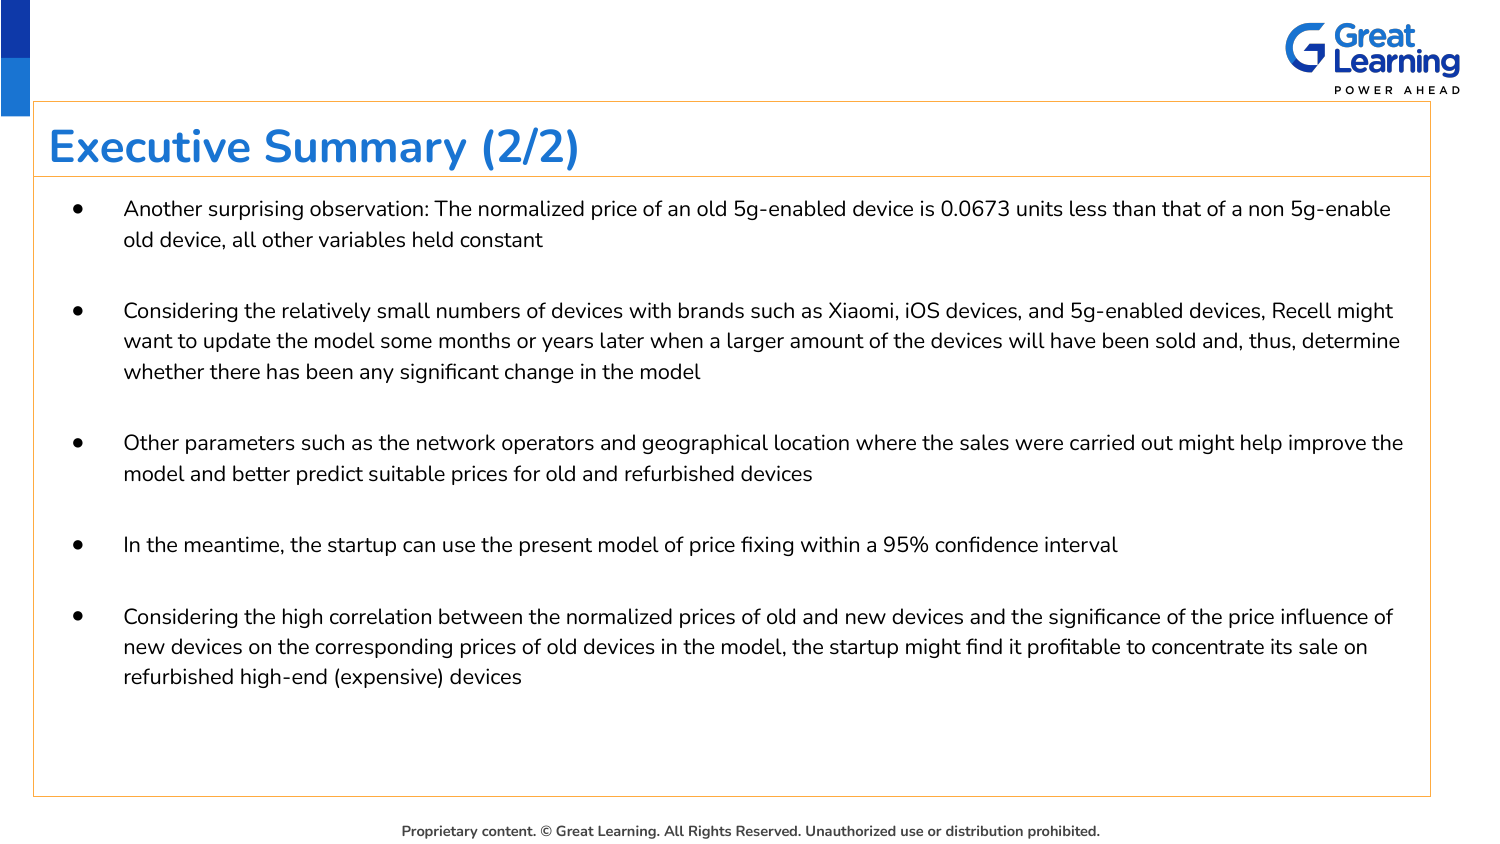

# Executive Summary (2/2)
Another surprising observation: The normalized price of an old 5g-enabled device is 0.0673 units less than that of a non 5g-enable old device, all other variables held constant
Considering the relatively small numbers of devices with brands such as Xiaomi, iOS devices, and 5g-enabled devices, Recell might want to update the model some months or years later when a larger amount of the devices will have been sold and, thus, determine whether there has been any significant change in the model
Other parameters such as the network operators and geographical location where the sales were carried out might help improve the model and better predict suitable prices for old and refurbished devices
In the meantime, the startup can use the present model of price fixing within a 95% confidence interval
Considering the high correlation between the normalized prices of old and new devices and the significance of the price influence of new devices on the corresponding prices of old devices in the model, the startup might find it profitable to concentrate its sale on refurbished high-end (expensive) devices